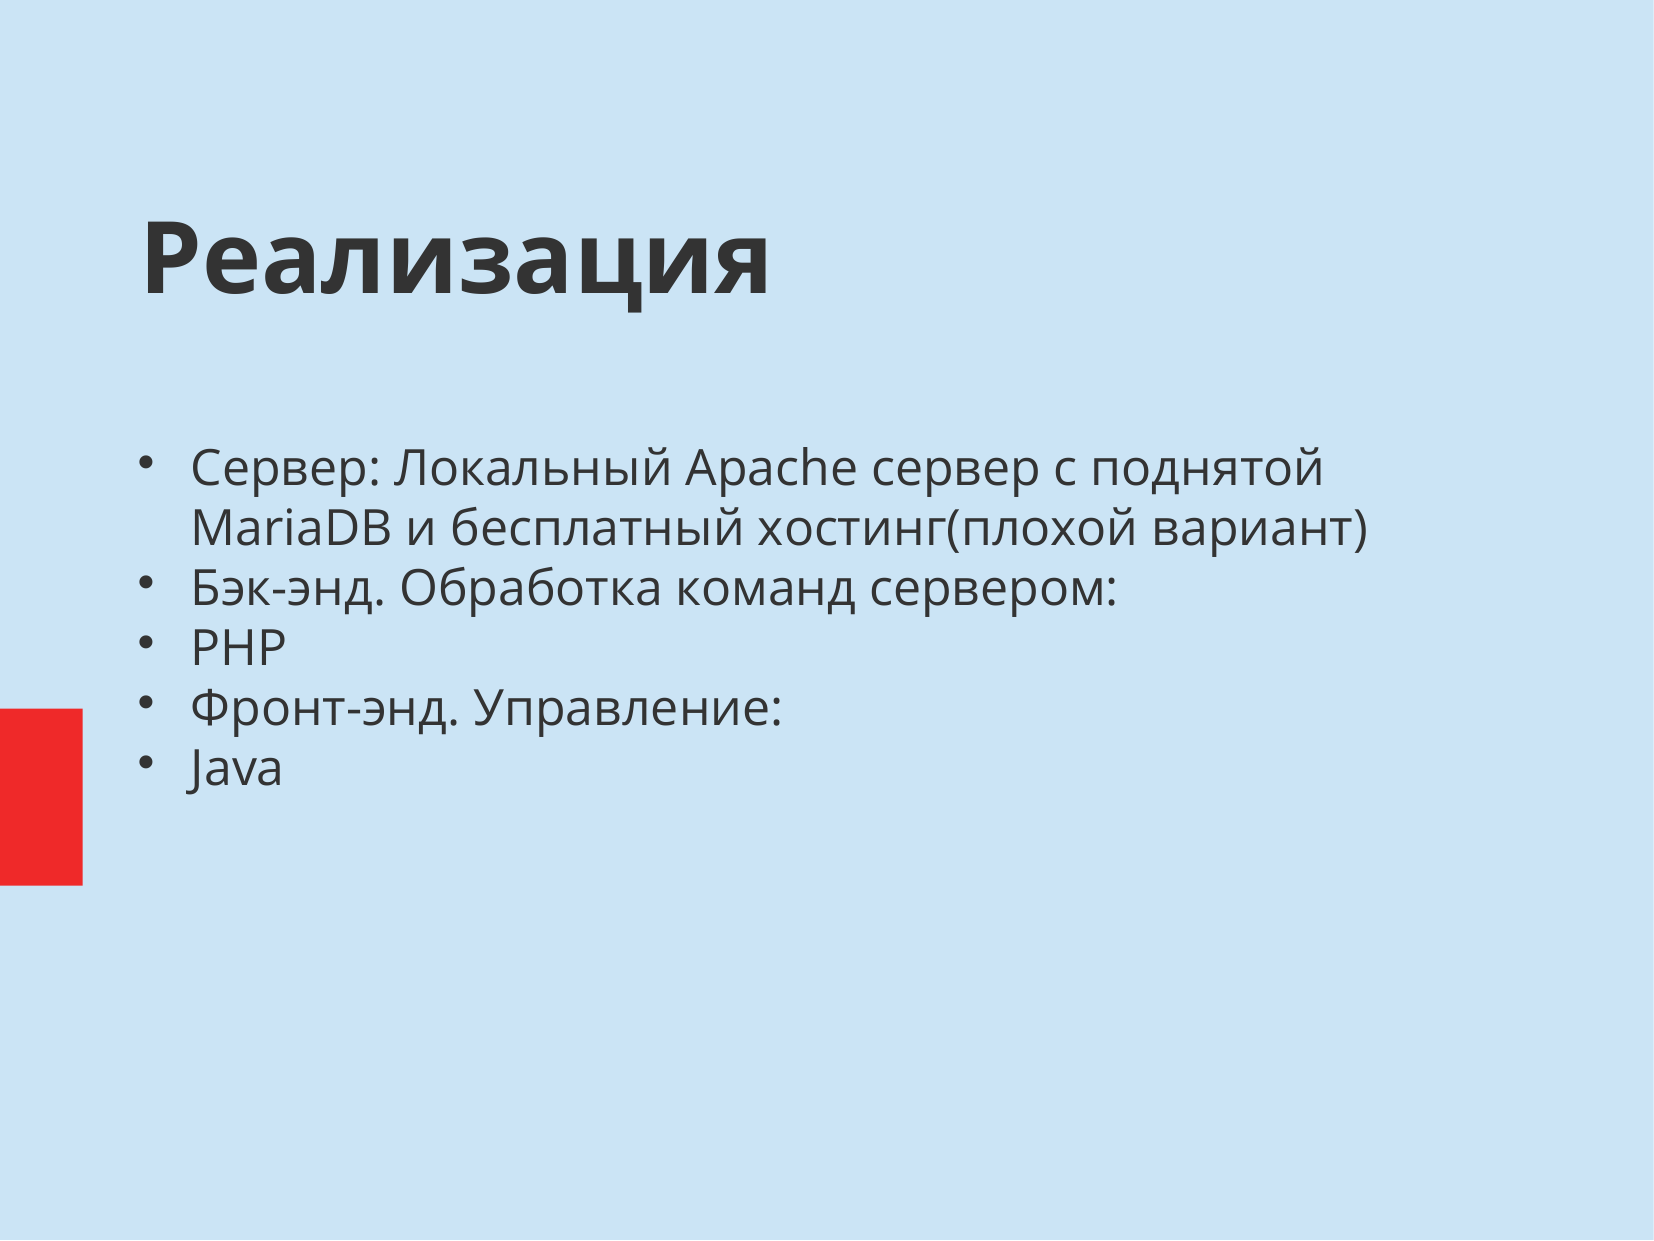

Реализация
Сервер: Локальный Apache сервер с поднятой MariaDB и бесплатный хостинг(плохой вариант)
Бэк-энд. Обработка команд сервером:
PHP
Фронт-энд. Управление:
Java